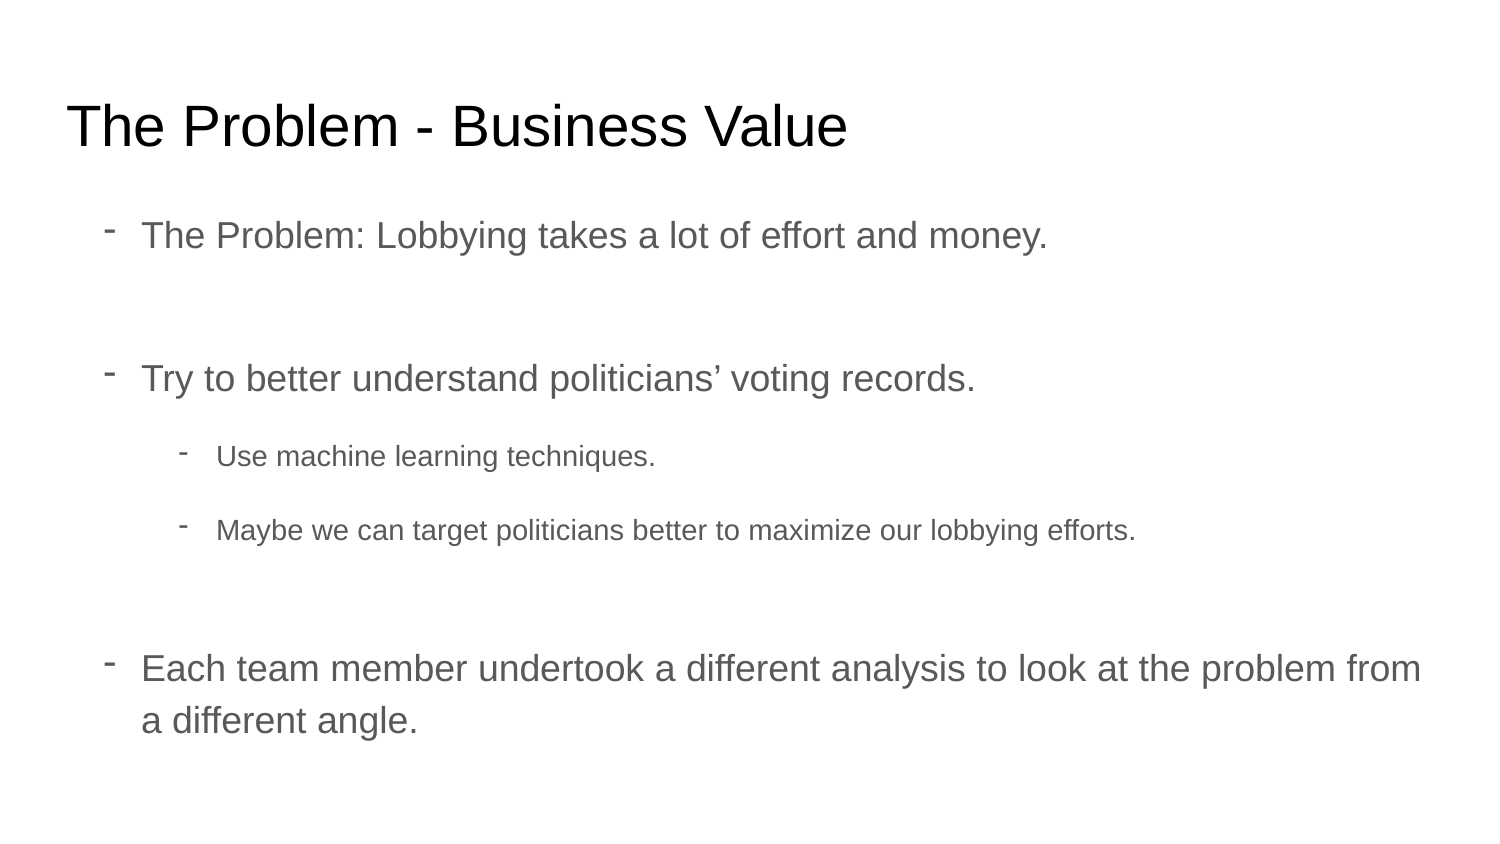

# The Problem - Business Value
The Problem: Lobbying takes a lot of effort and money.

Try to better understand politicians’ voting records.
Use machine learning techniques.
Maybe we can target politicians better to maximize our lobbying efforts.

Each team member undertook a different analysis to look at the problem from a different angle.